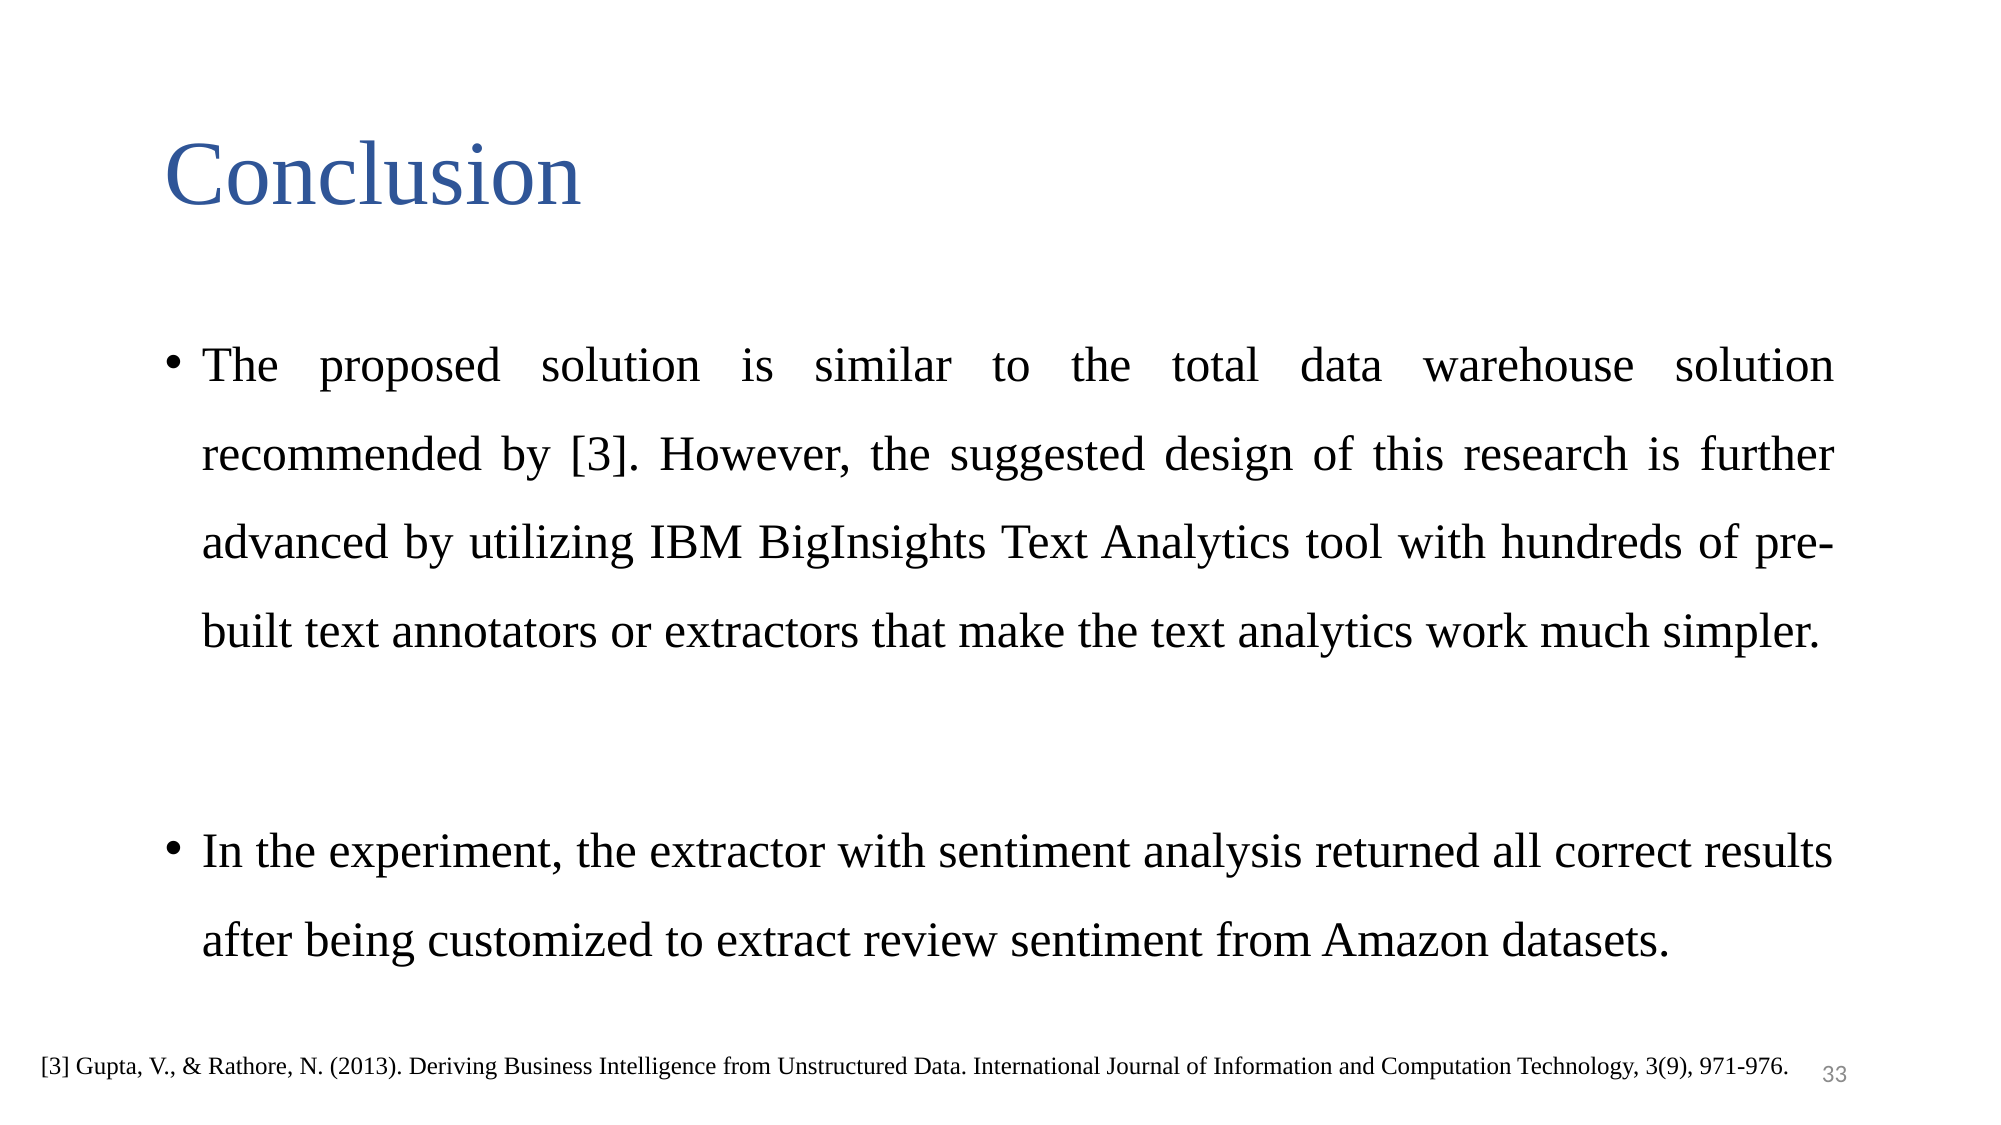

# Conclusion
The proposed solution is similar to the total data warehouse solution recommended by [3]. However, the suggested design of this research is further advanced by utilizing IBM BigInsights Text Analytics tool with hundreds of pre-built text annotators or extractors that make the text analytics work much simpler.

In the experiment, the extractor with sentiment analysis returned all correct results after being customized to extract review sentiment from Amazon datasets.
[3] Gupta, V., & Rathore, N. (2013). Deriving Business Intelligence from Unstructured Data. International Journal of Information and Computation Technology, 3(9), 971-976.
33